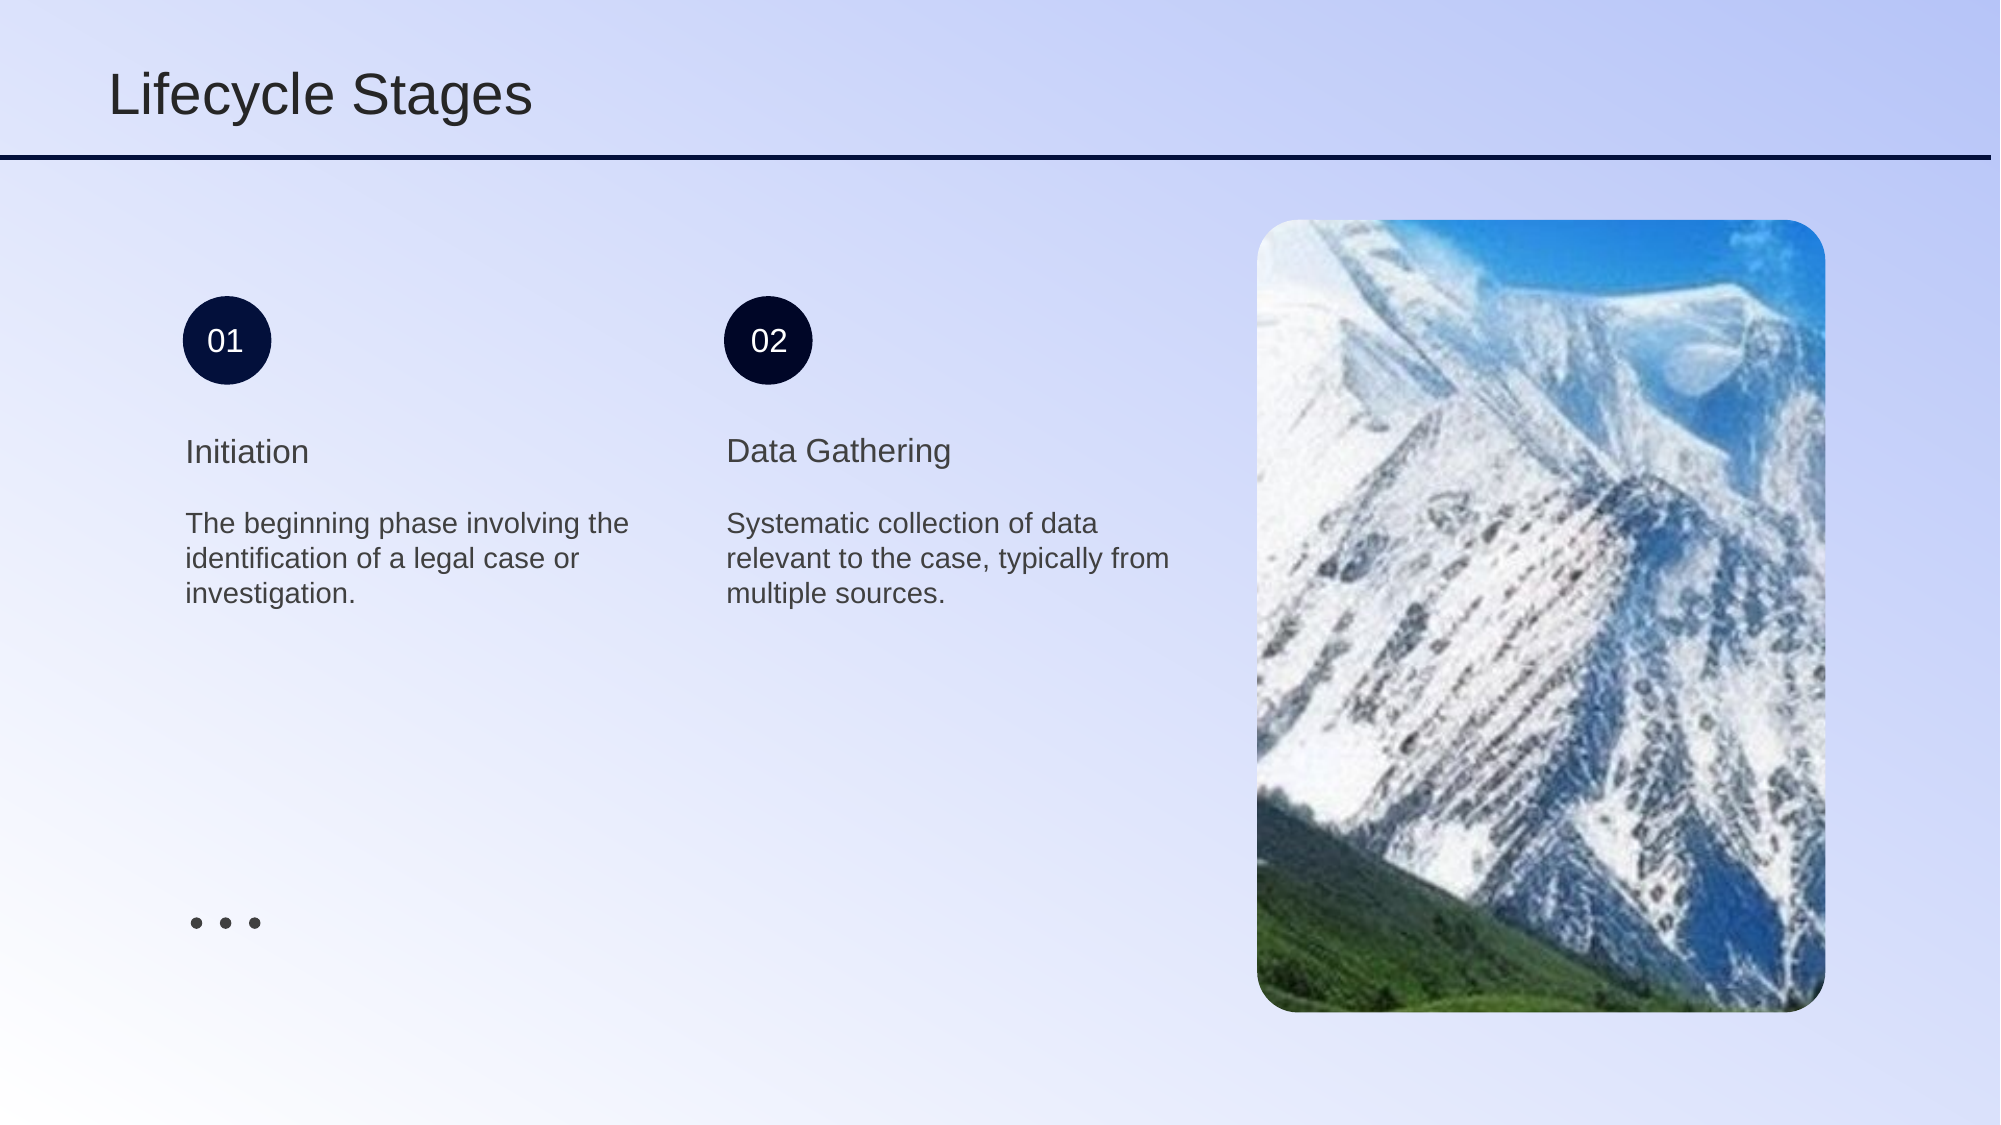

Lifecycle Stages

01
02
Data Gathering
Initiation
Systematic collection of data relevant to the case, typically from multiple sources.
The beginning phase involving the identification of a legal case or investigation.